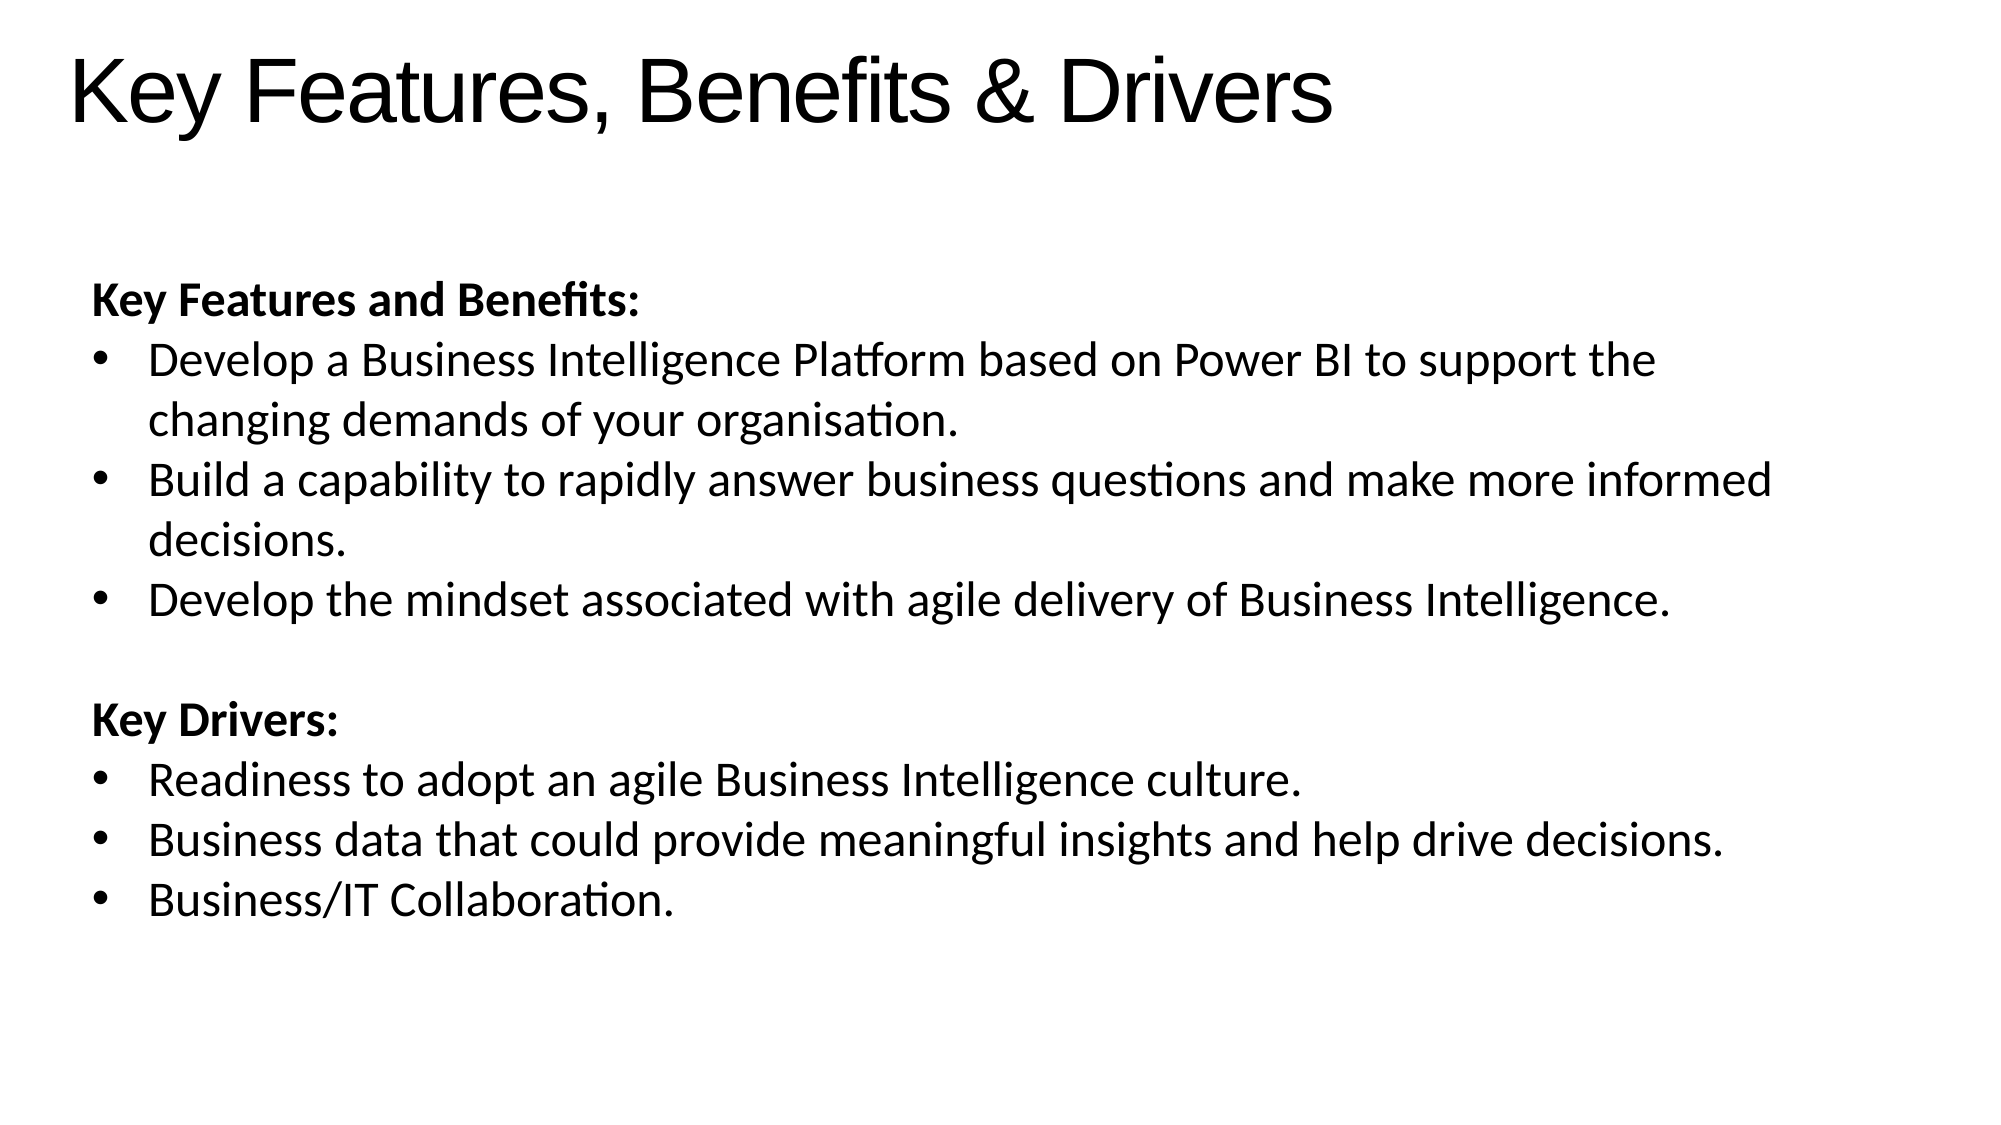

# Key Features, Benefits & Drivers
Key Features and Benefits:
Develop a Business Intelligence Platform based on Power BI to support the changing demands of your organisation.
Build a capability to rapidly answer business questions and make more informed decisions.
Develop the mindset associated with agile delivery of Business Intelligence.

Key Drivers:
Readiness to adopt an agile Business Intelligence culture.
Business data that could provide meaningful insights and help drive decisions.
Business/IT Collaboration.